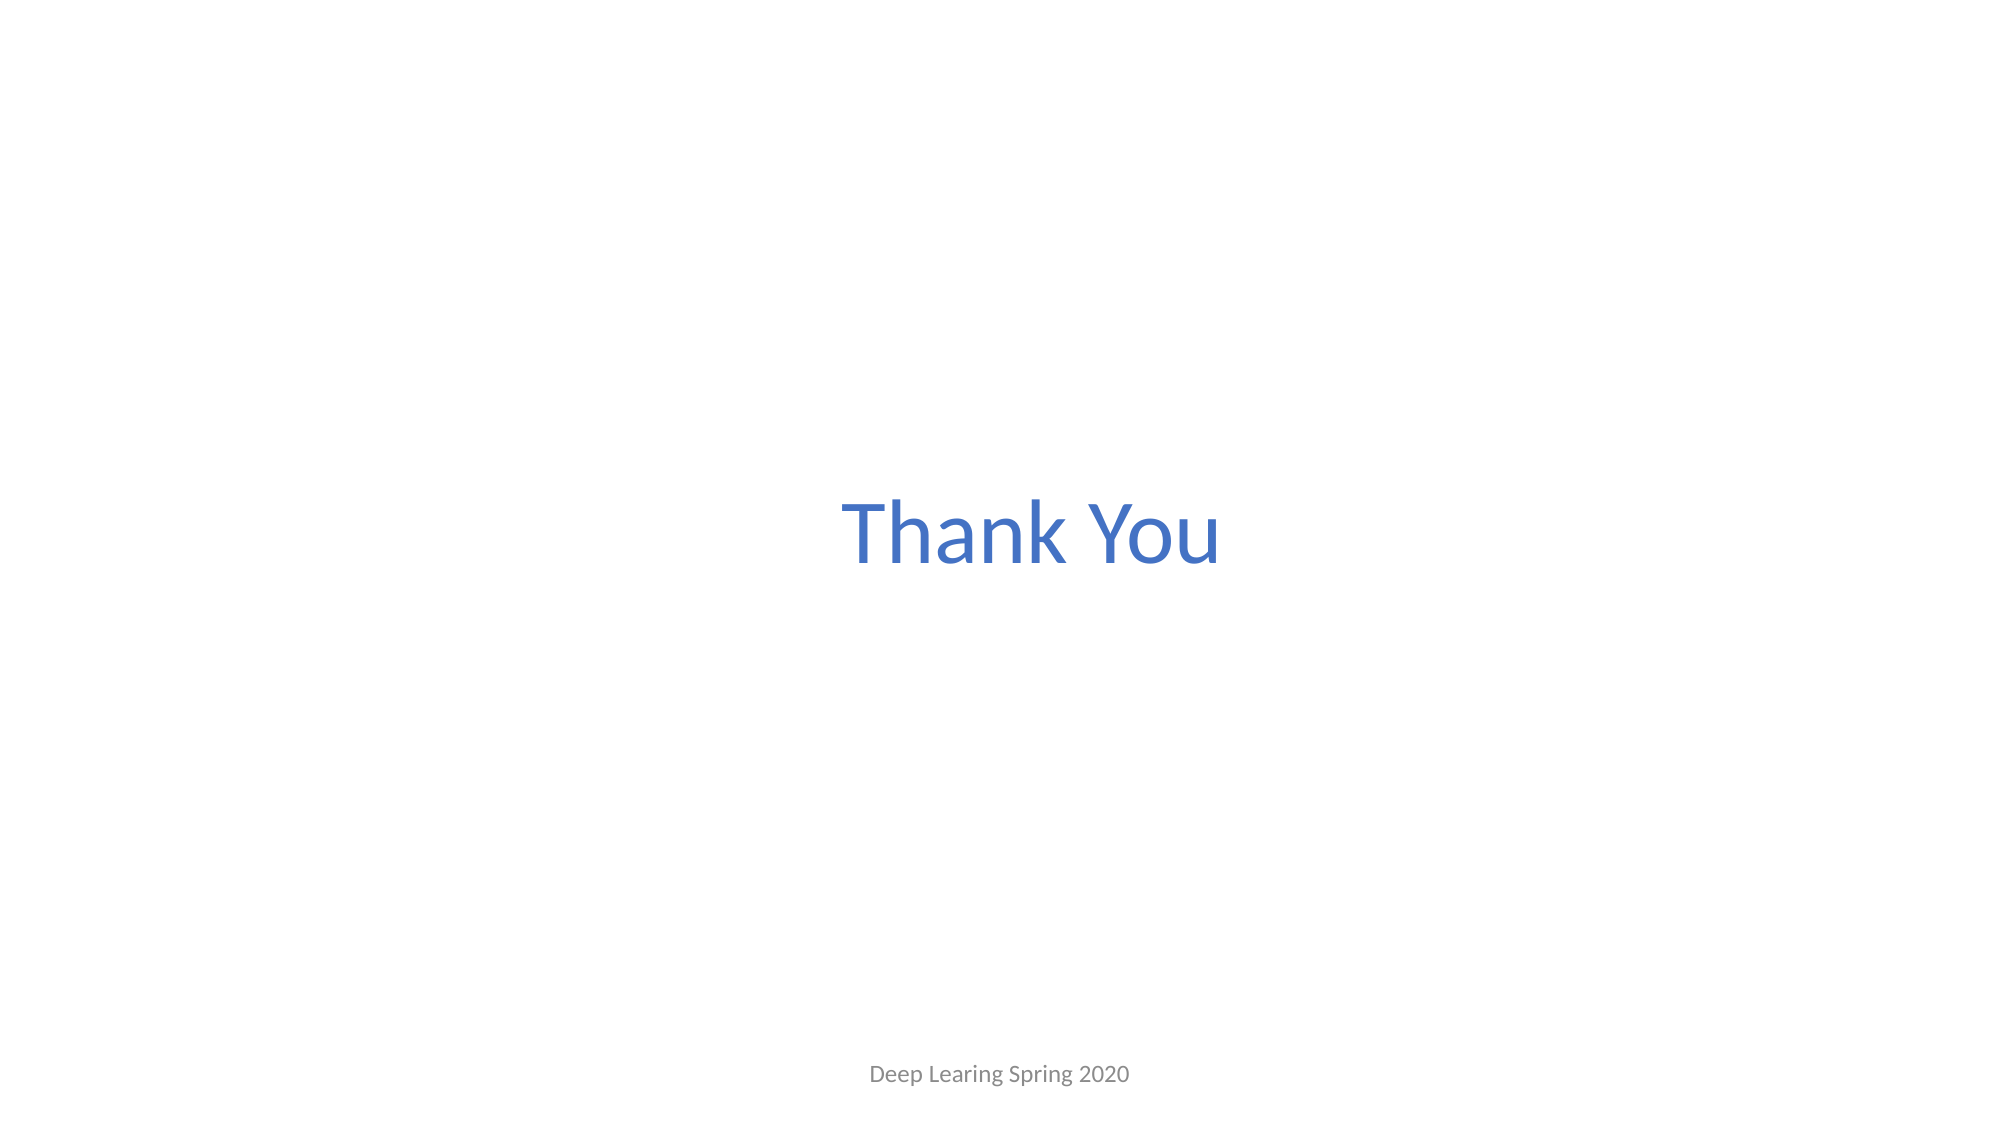

# Thank You
Deep Learing Spring 2020